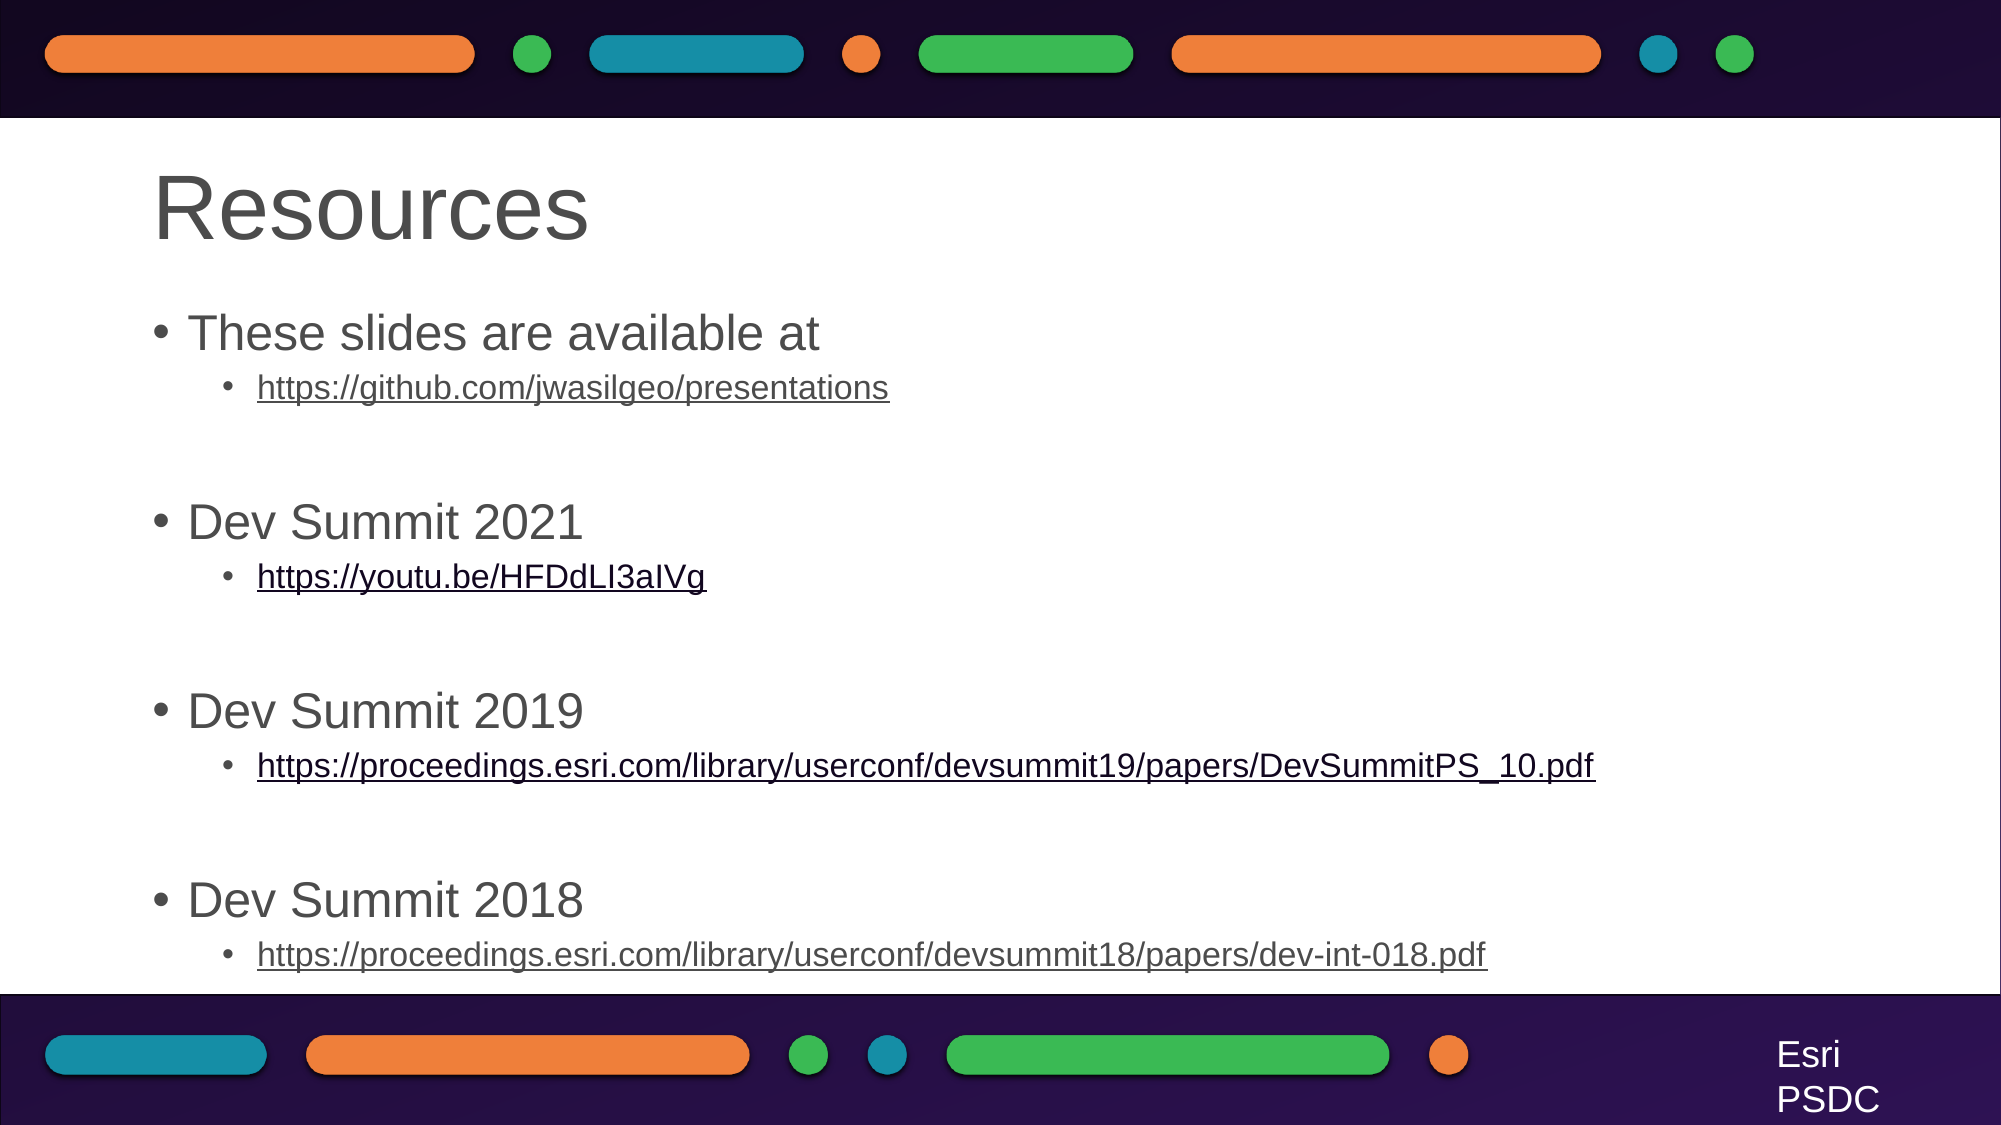

# Resources
These slides are available at
https://github.com/jwasilgeo/presentations

Dev Summit 2021
https://youtu.be/HFDdLI3aIVg

Dev Summit 2019
https://proceedings.esri.com/library/userconf/devsummit19/papers/DevSummitPS_10.pdf

Dev Summit 2018
https://proceedings.esri.com/library/userconf/devsummit18/papers/dev-int-018.pdf